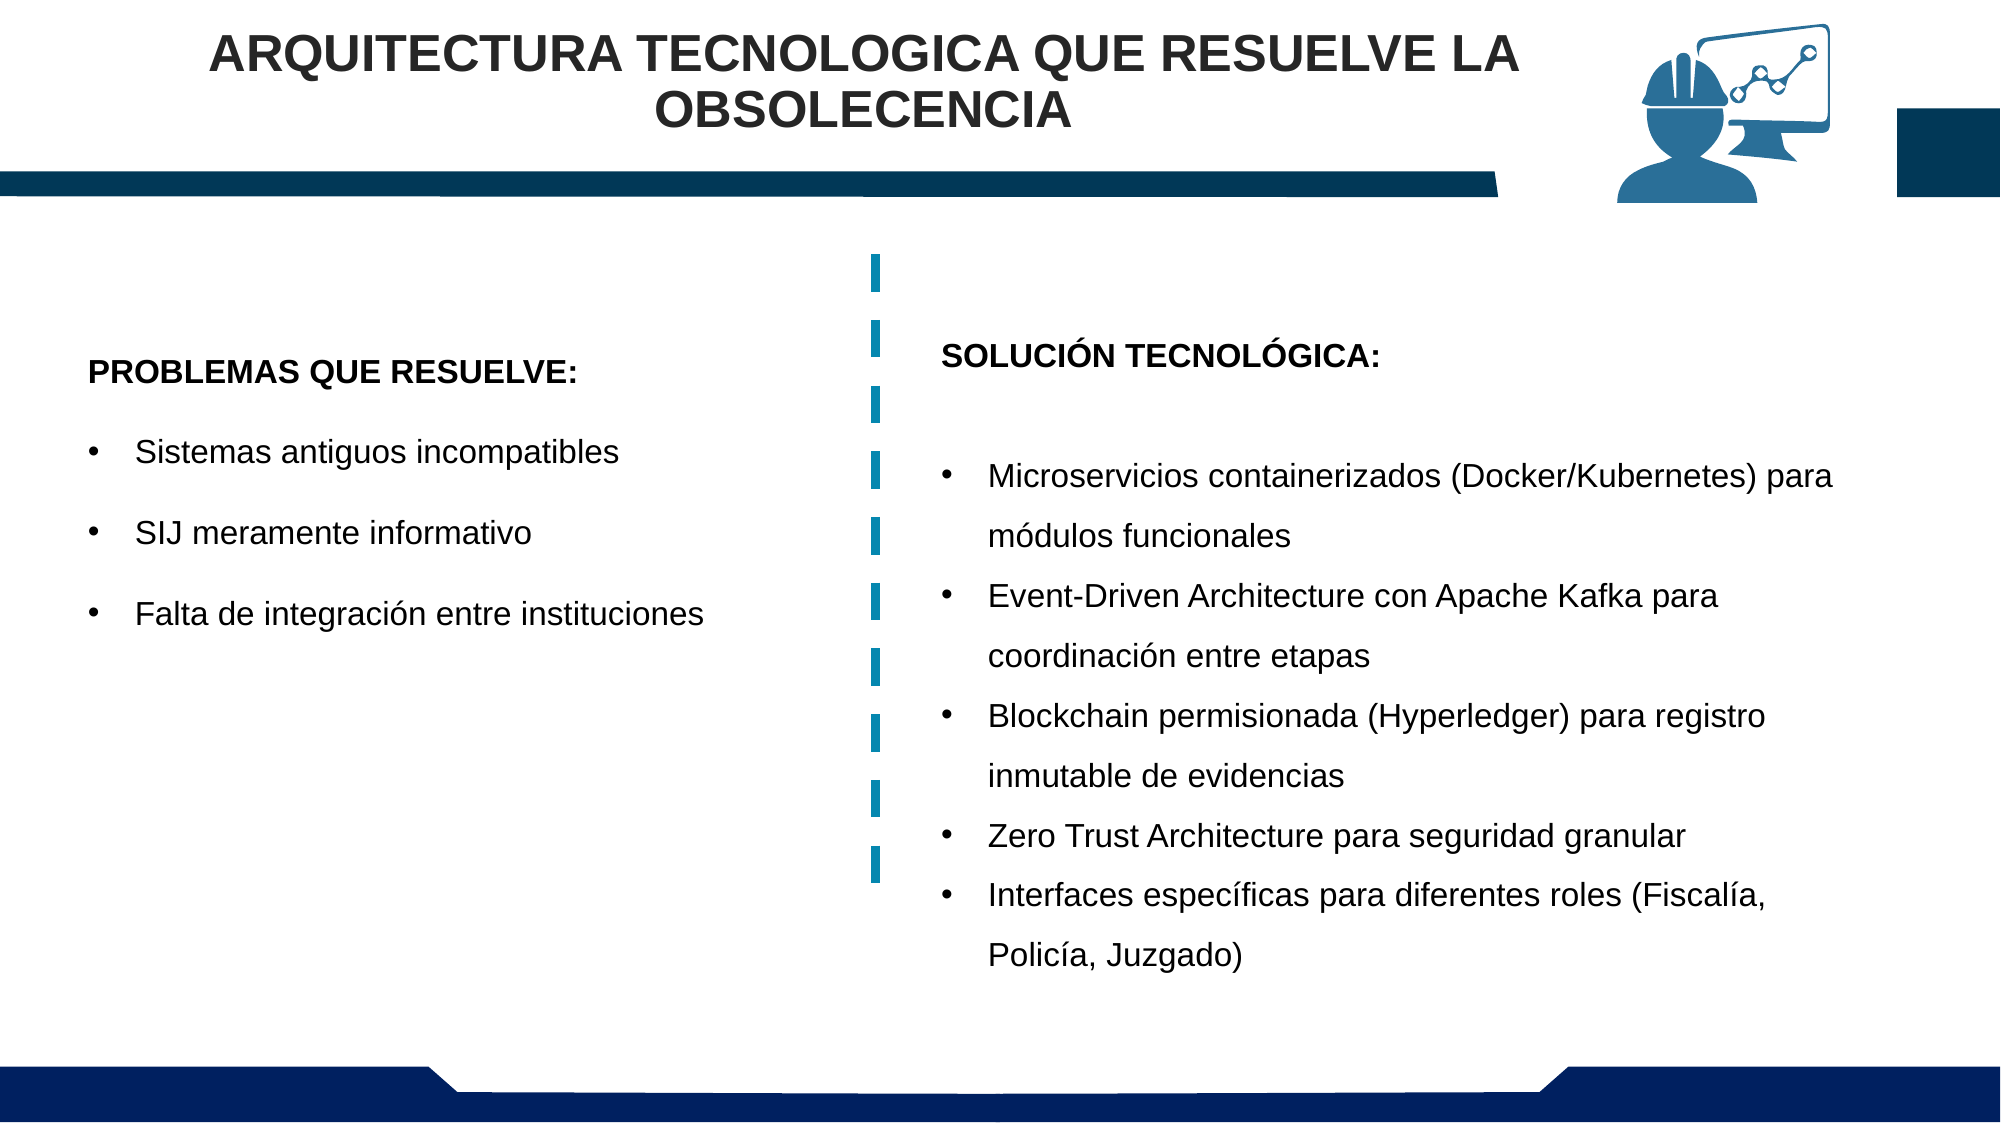

ARQUITECTURA TECNOLOGICA QUE RESUELVE LA OBSOLECENCIA

SOLUCIÓN TECNOLÓGICA:

Microservicios containerizados (Docker/Kubernetes) para módulos funcionales
Event-Driven Architecture con Apache Kafka para coordinación entre etapas
Blockchain permisionada (Hyperledger) para registro inmutable de evidencias
Zero Trust Architecture para seguridad granular
Interfaces específicas para diferentes roles (Fiscalía, Policía, Juzgado)
PROBLEMAS QUE RESUELVE:
Sistemas antiguos incompatibles
SIJ meramente informativo
Falta de integración entre instituciones